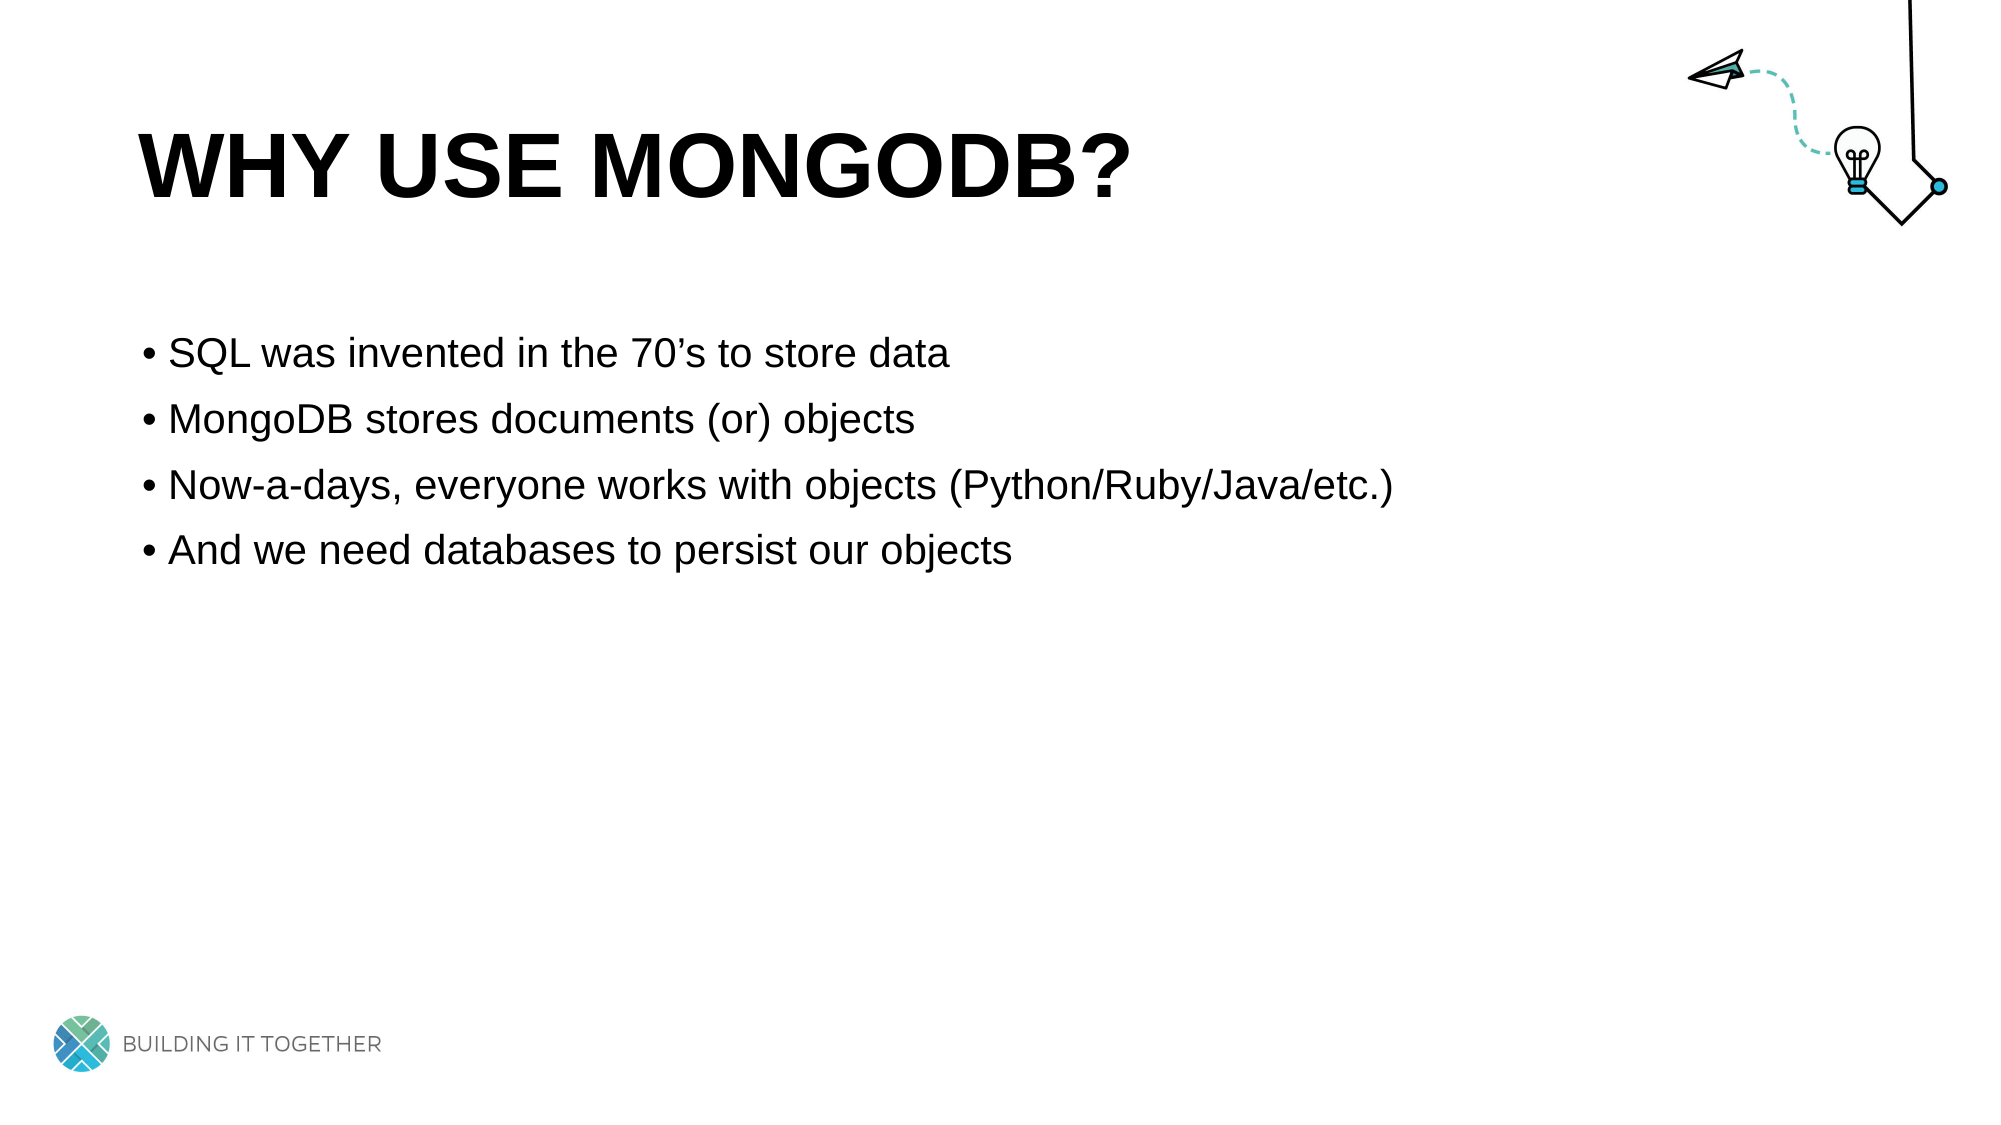

# Why use mongoDB?
• SQL was invented in the 70’s to store data
• MongoDB stores documents (or) objects
• Now-a-days, everyone works with objects (Python/Ruby/Java/etc.)
• And we need databases to persist our objects